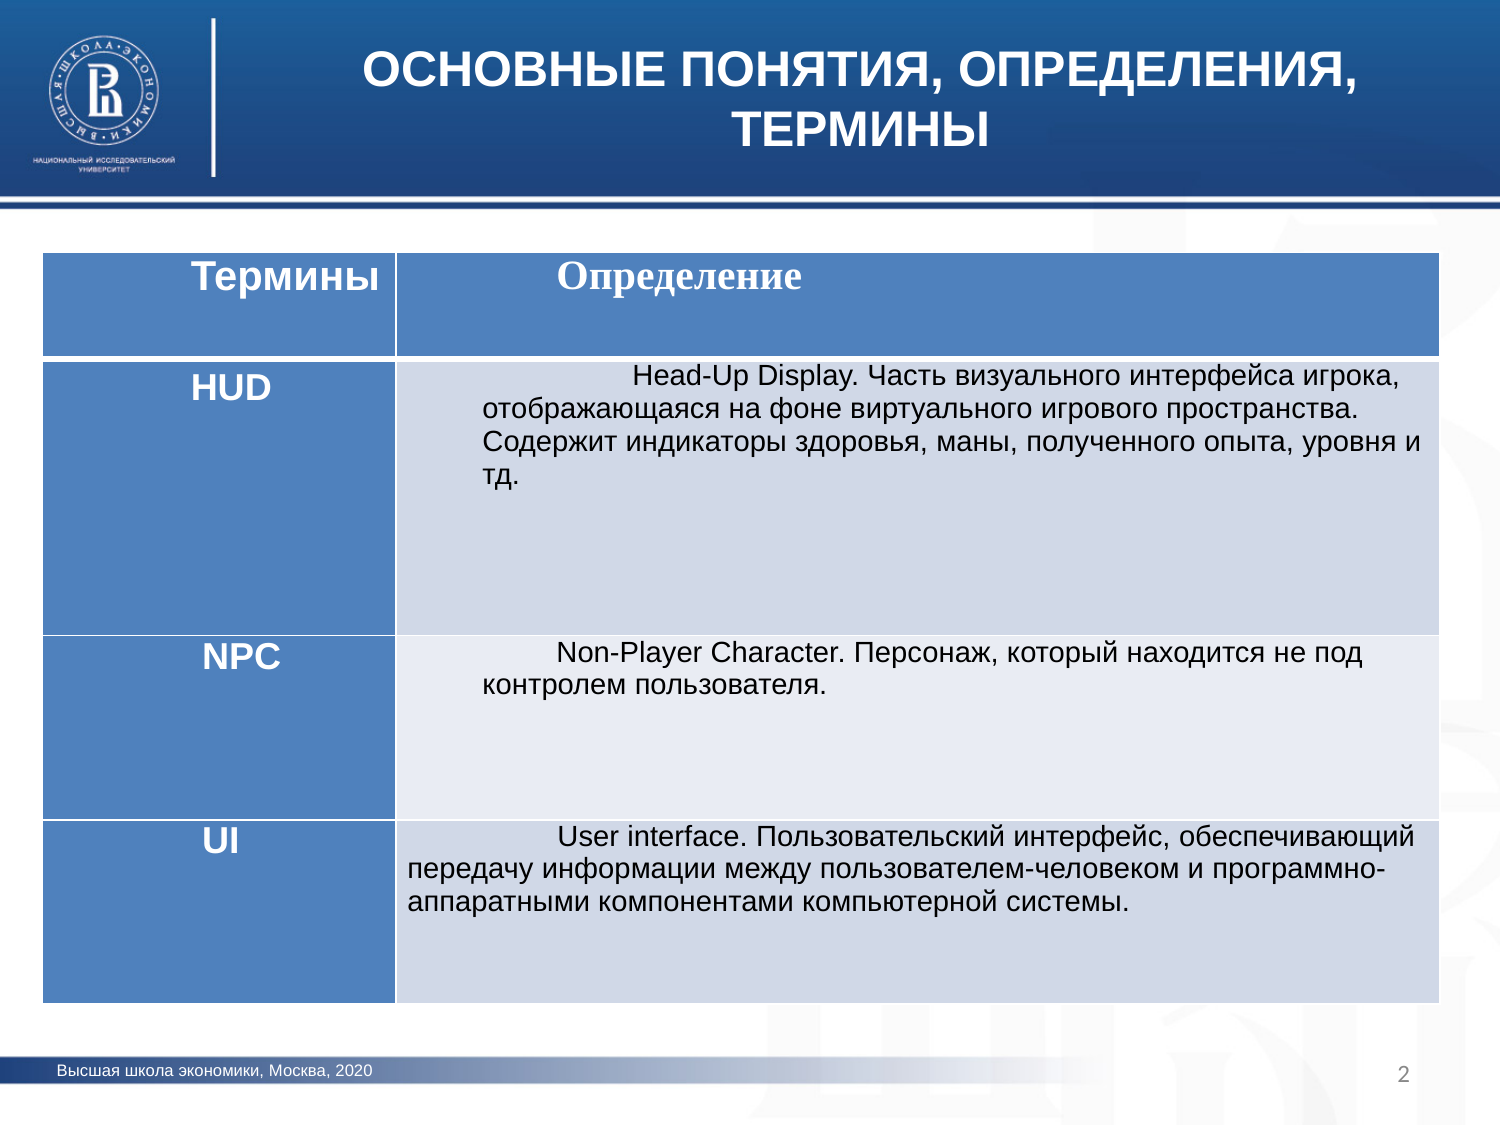

ОСНОВНЫЕ ПОНЯТИЯ, ОПРЕДЕЛЕНИЯ, ТЕРМИНЫ
| Термины | Определение |
| --- | --- |
| HUD | Head-Up Display. Часть визуального интерфейса игрока, отображающаяся на фоне виртуального игрового пространства. Содержит индикаторы здоровья, маны, полученного опыта, уровня и тд. |
| NPC | Non-Player Character. Персонаж, который находится не под контролем пользователя. |
| UI | User interface. Пользовательский интерфейс, обеспечивающий передачу информации между пользователем-человеком и программно-аппаратными компонентами компьютерной системы. |
2
Высшая школа экономики, Москва, 2020